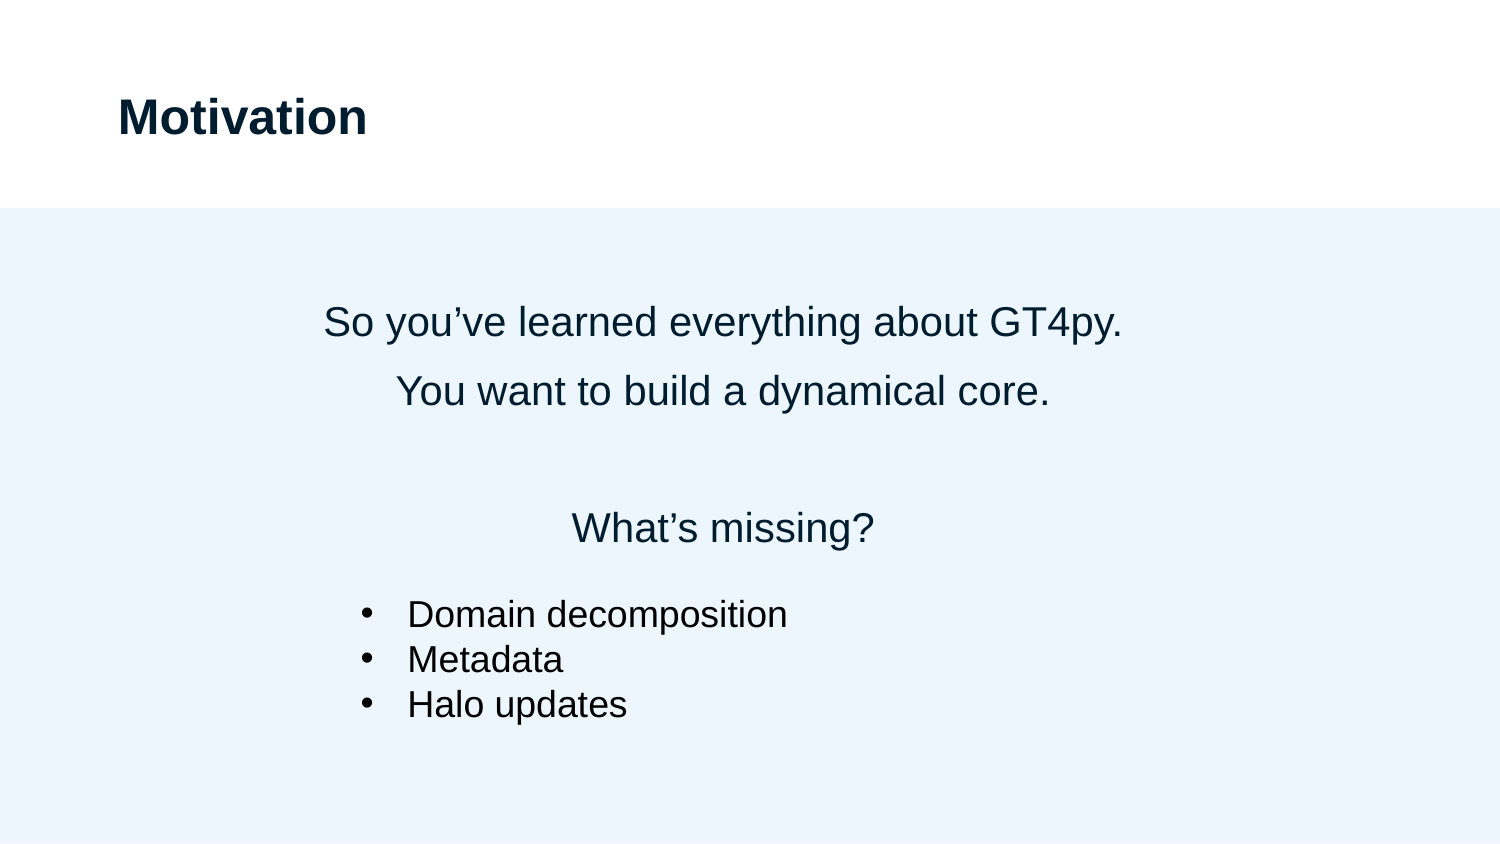

Motivation

So you’ve learned everything about GT4py.
You want to build a dynamical core.

What’s missing?
Domain decomposition
Metadata
Halo updates